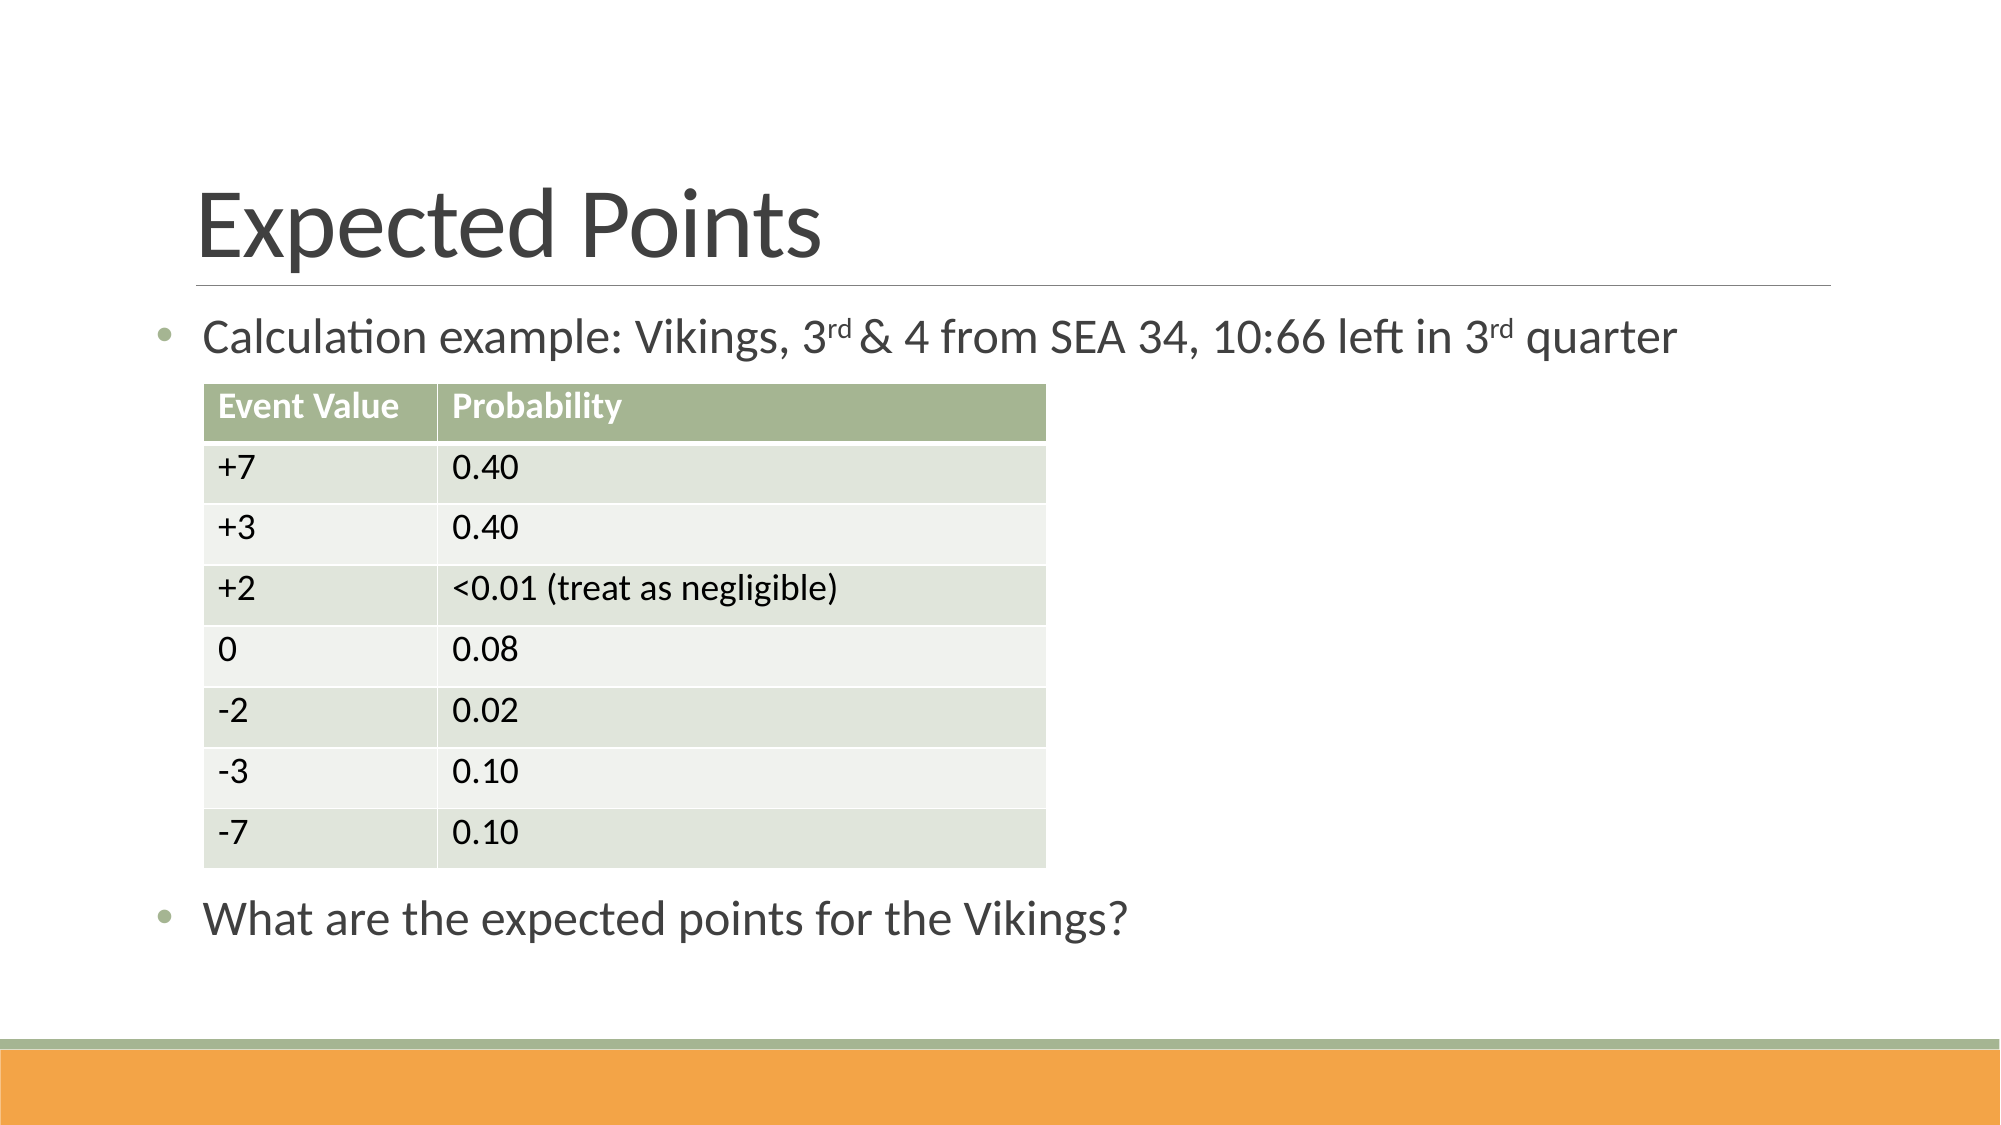

# Expected Points
Calculation example: Vikings, 3rd & 4 from SEA 34, 10:66 left in 3rd quarter

What are the expected points for the Vikings?
| Event Value | Probability |
| --- | --- |
| +7 | 0.40 |
| +3 | 0.40 |
| +2 | <0.01 (treat as negligible) |
| 0 | 0.08 |
| -2 | 0.02 |
| -3 | 0.10 |
| -7 | 0.10 |